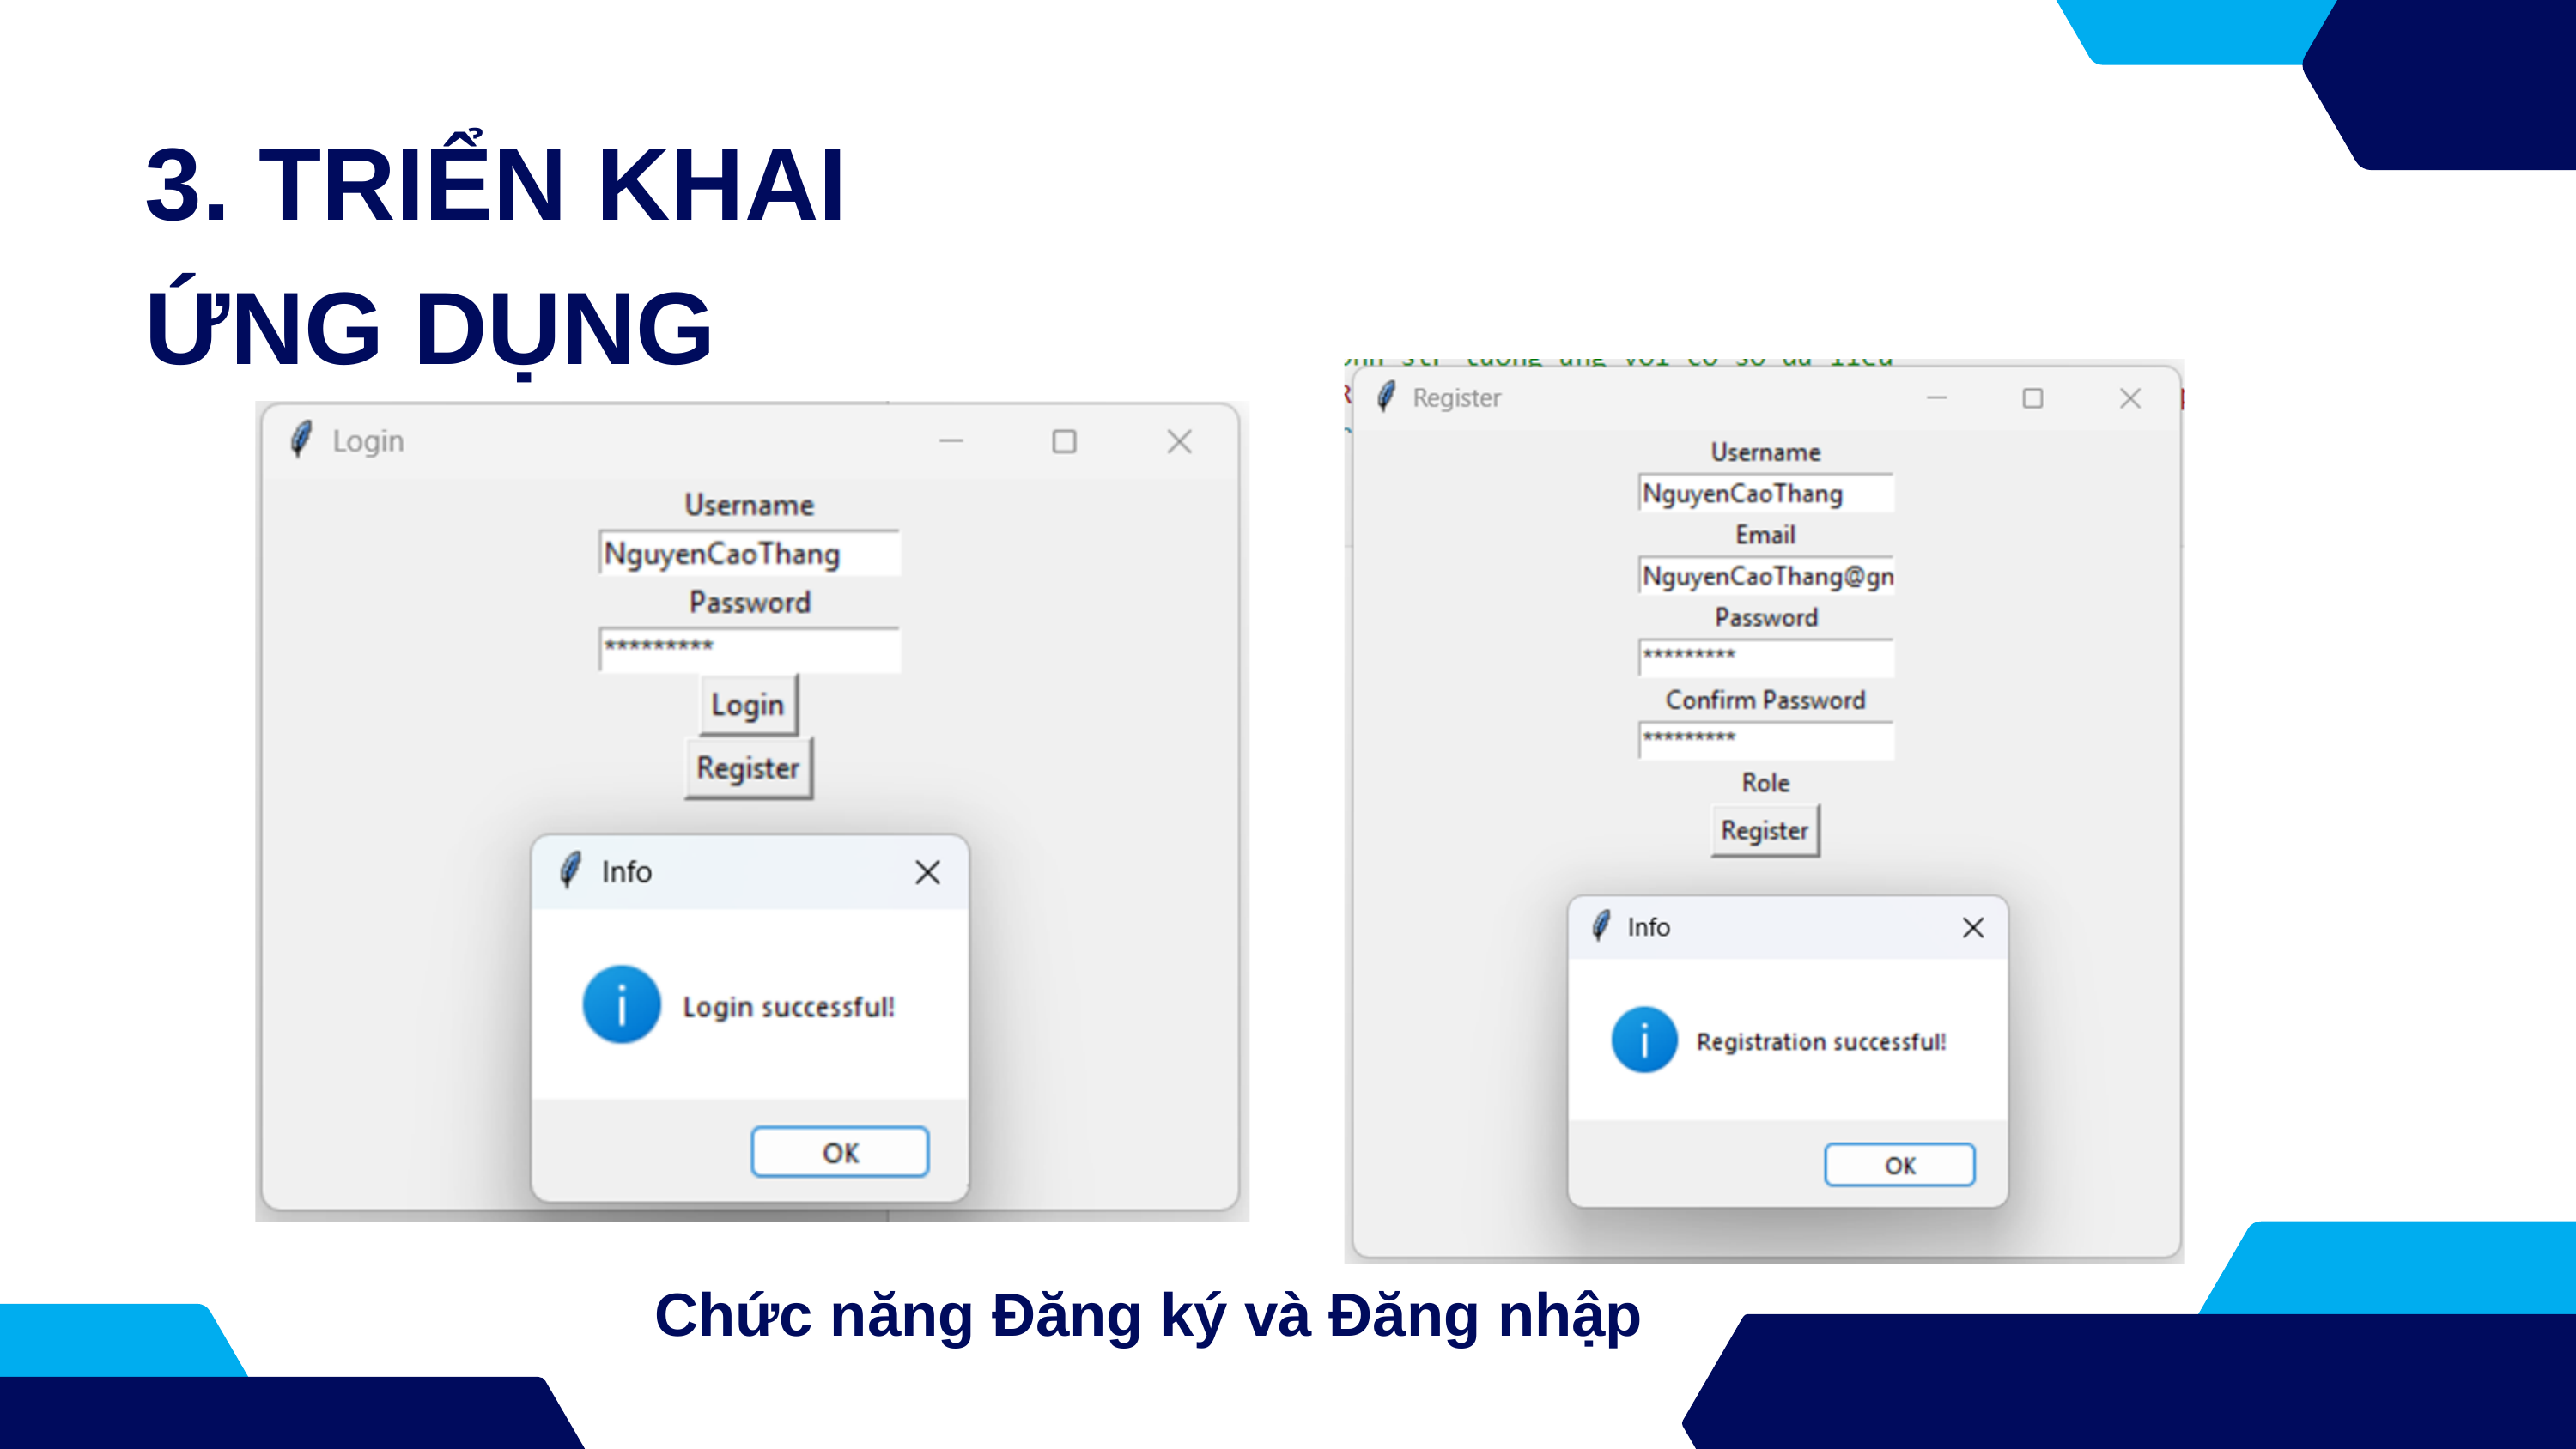

3. TRIỂN KHAI ỨNG DỤNG

Chức năng Đăng ký và Đăng nhập
7